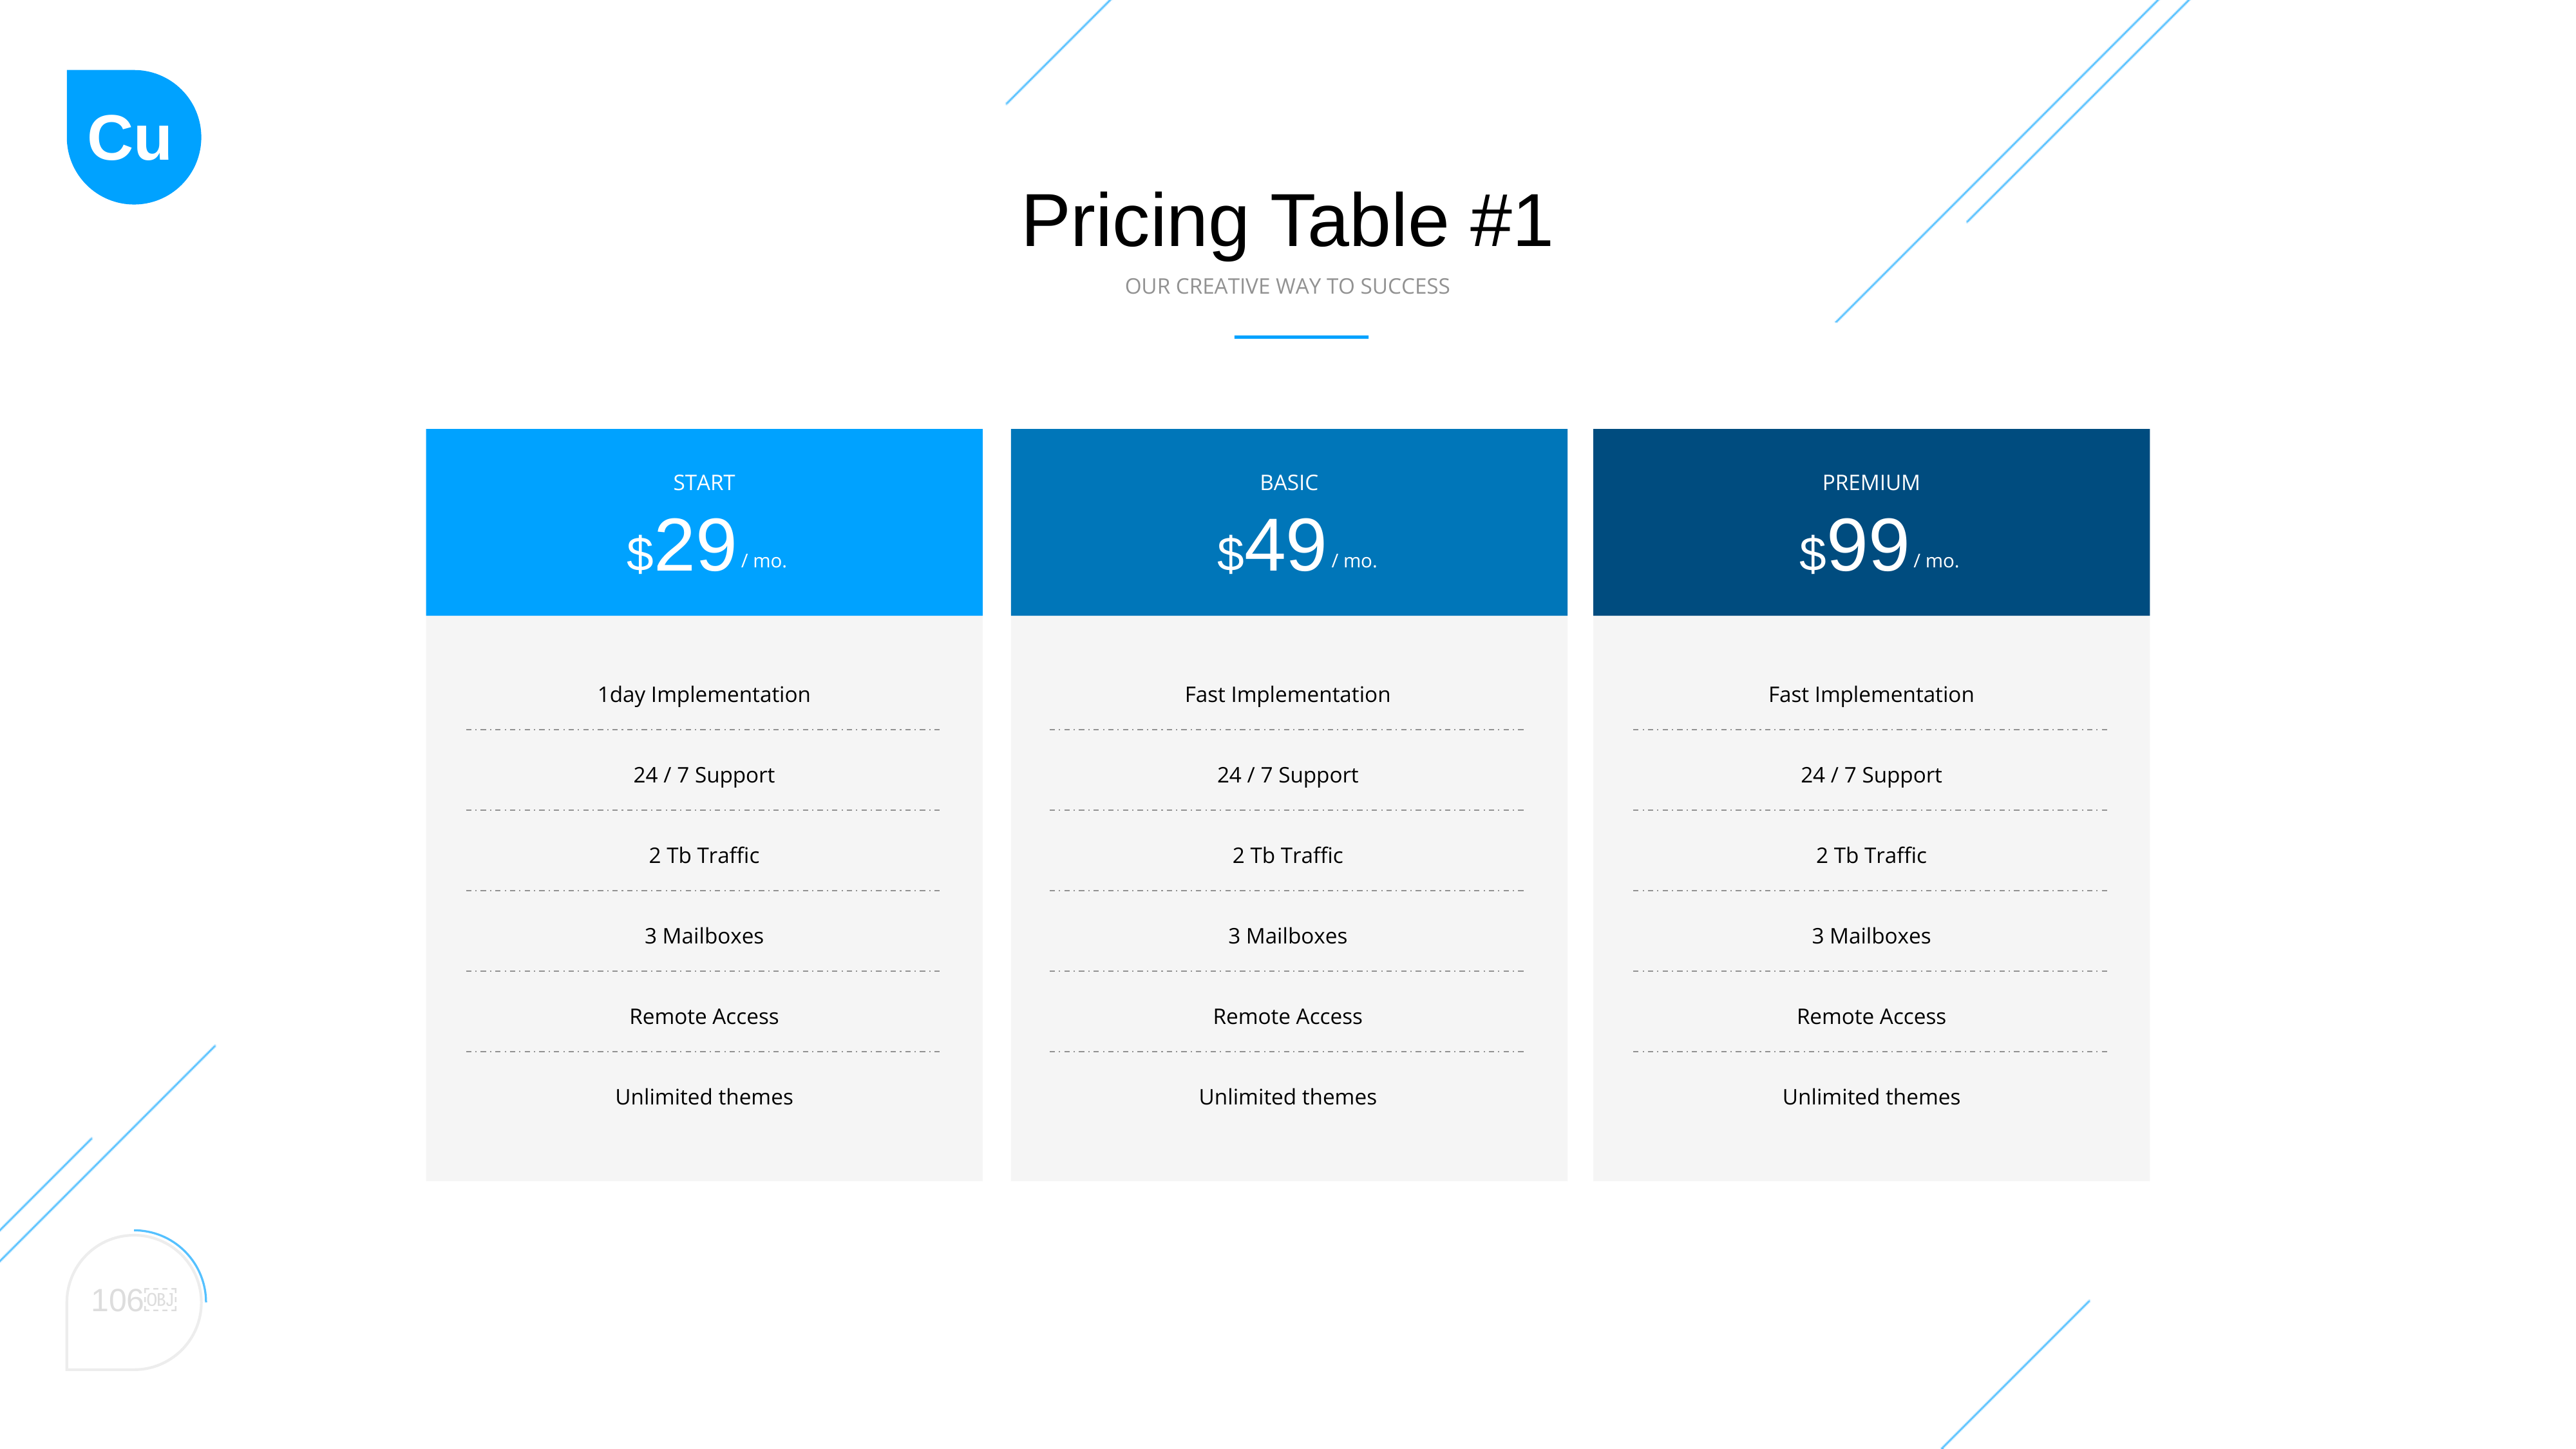

Cu

Pricing Table #1
OUR CREATIVE WAY TO SUCCESS

START
BASIC
PREMIUM
$29
$49
$99
/ mo.
/ mo.
/ mo.
1day Implementation
Fast Implementation
Fast Implementation
24 / 7 Support
24 / 7 Support
24 / 7 Support
2 Tb Traffic
2 Tb Traffic
2 Tb Traffic
3 Mailboxes
3 Mailboxes
3 Mailboxes
Remote Access
Remote Access
Remote Access
Unlimited themes
Unlimited themes
Unlimited themes

106￼